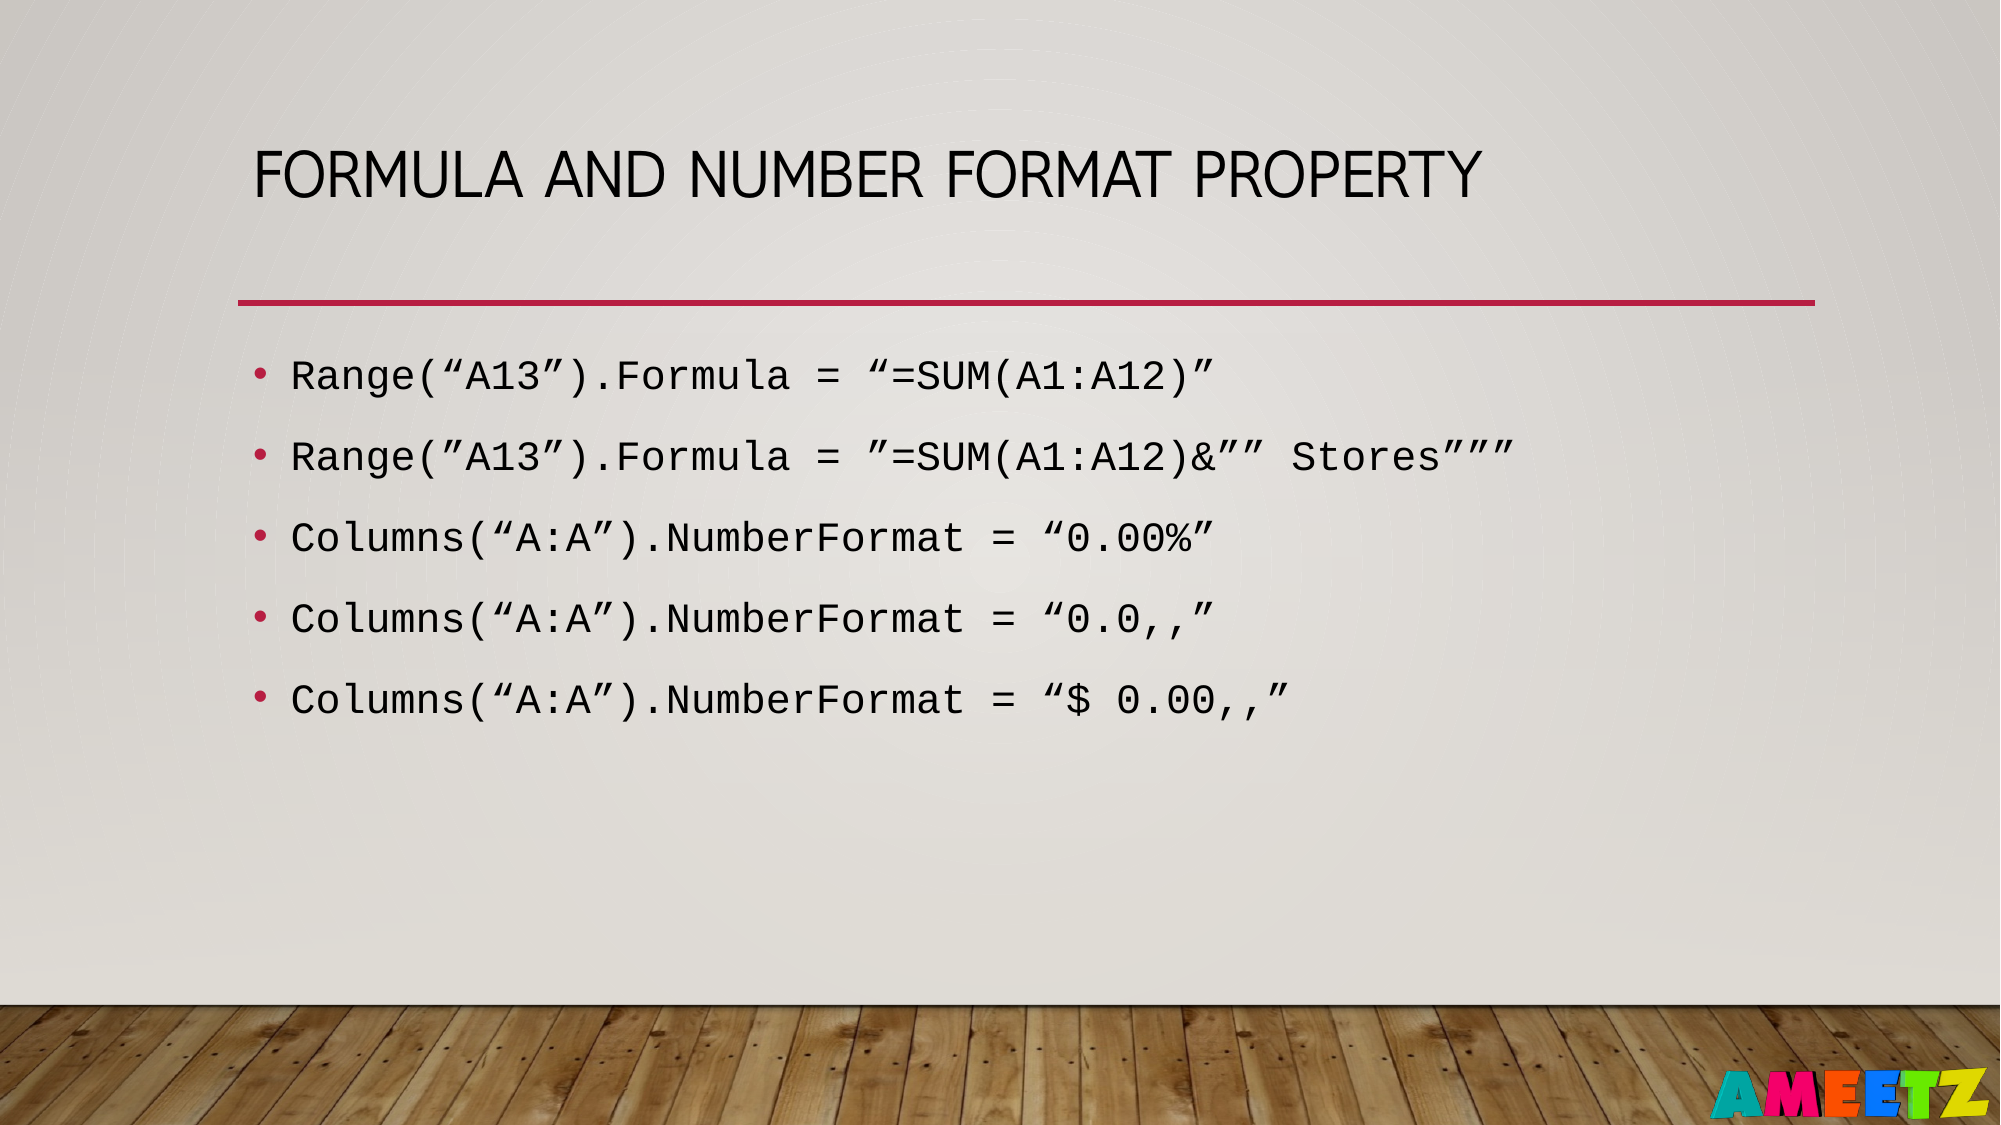

# Formula and number format property
Range(“A13”).Formula = “=SUM(A1:A12)”
Range(”A13”).Formula = ”=SUM(A1:A12)&”” Stores”””
Columns(“A:A”).NumberFormat = “0.00%”
Columns(“A:A”).NumberFormat = “0.0,,”
Columns(“A:A”).NumberFormat = “$ 0.00,,”